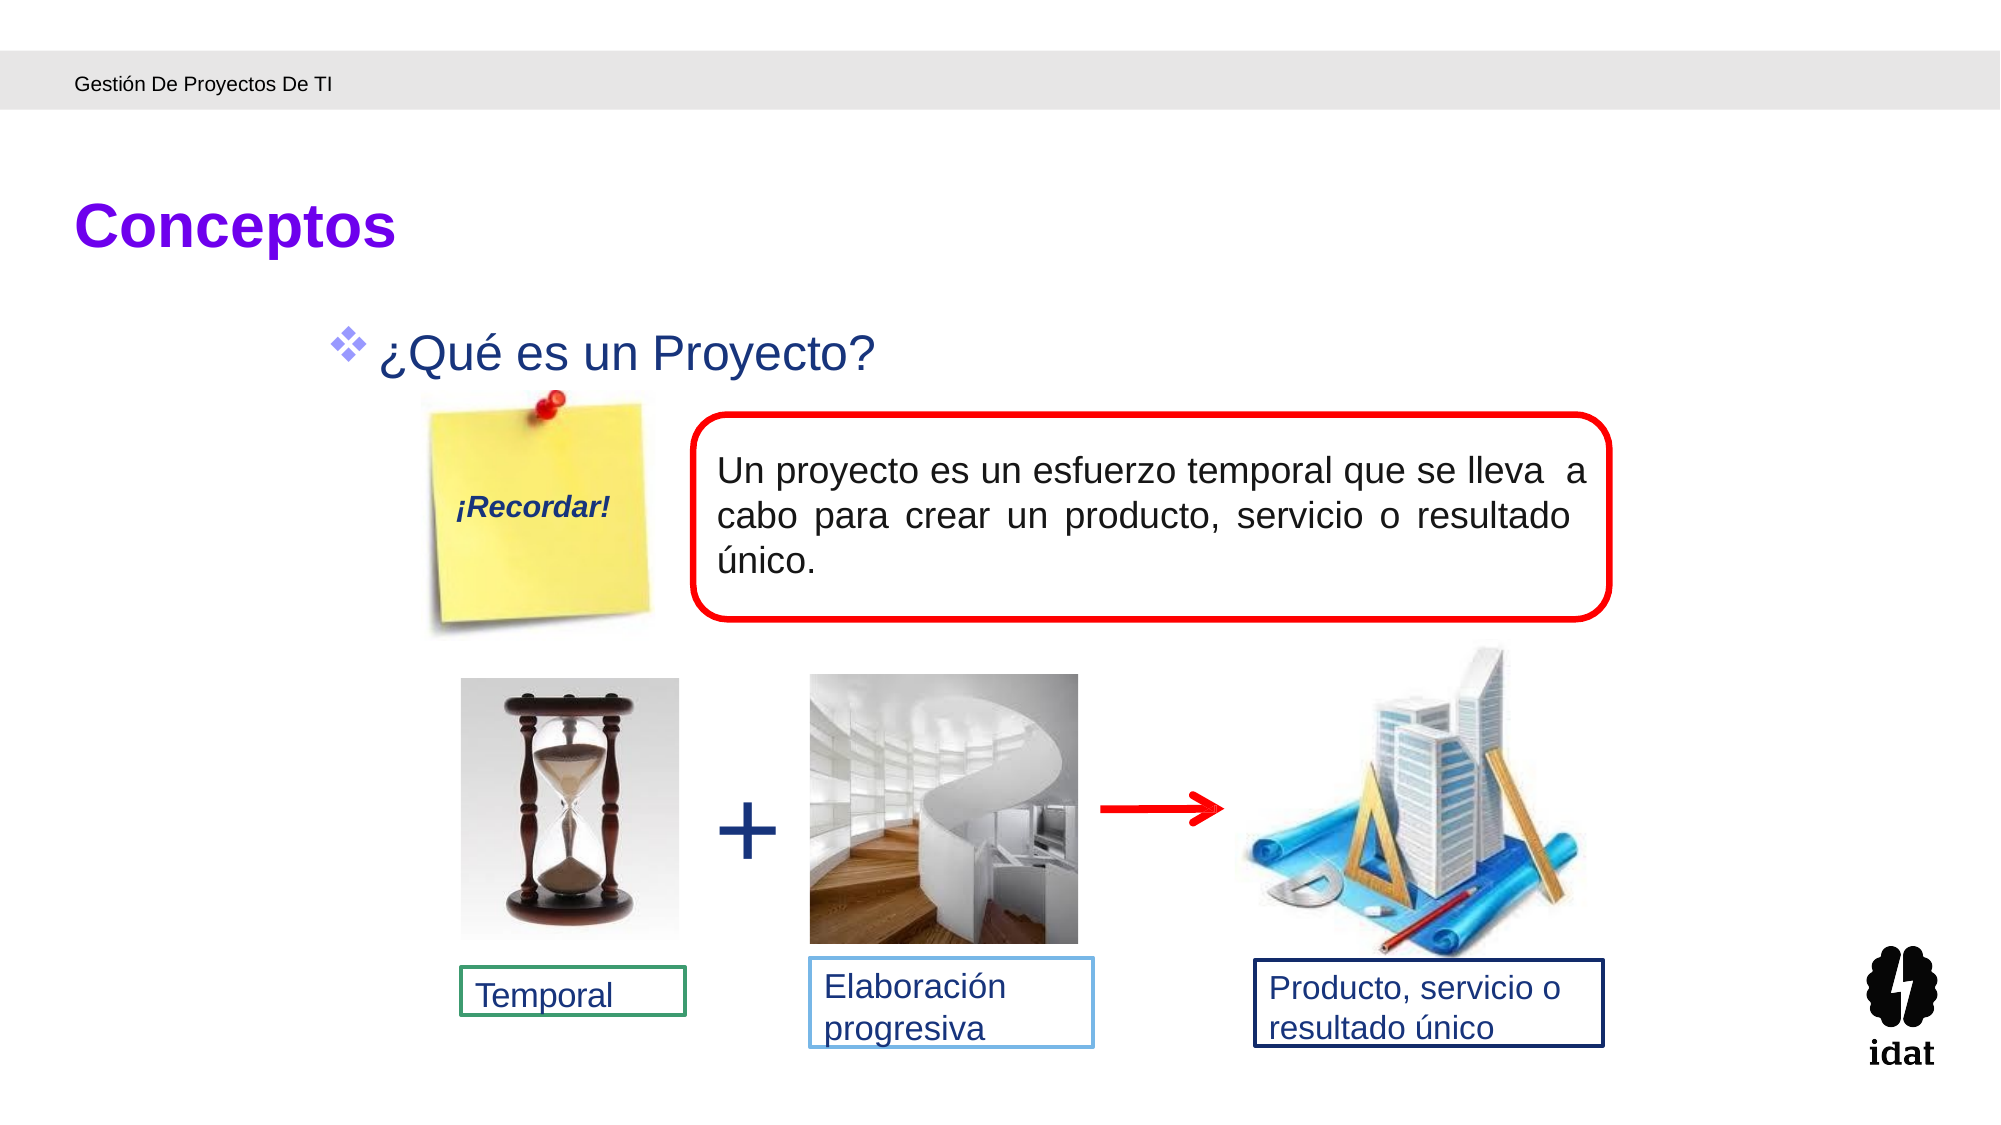

Gestión De Proyectos De TI

Conceptos
¿Qué es un Proyecto?

Un proyecto es un esfuerzo temporal que se lleva  a cabo para crear un producto, servicio o resultado  único.
¡Recordar!

+

Elaboración
progresiva
Producto, servicio o  resultado único
Temporal